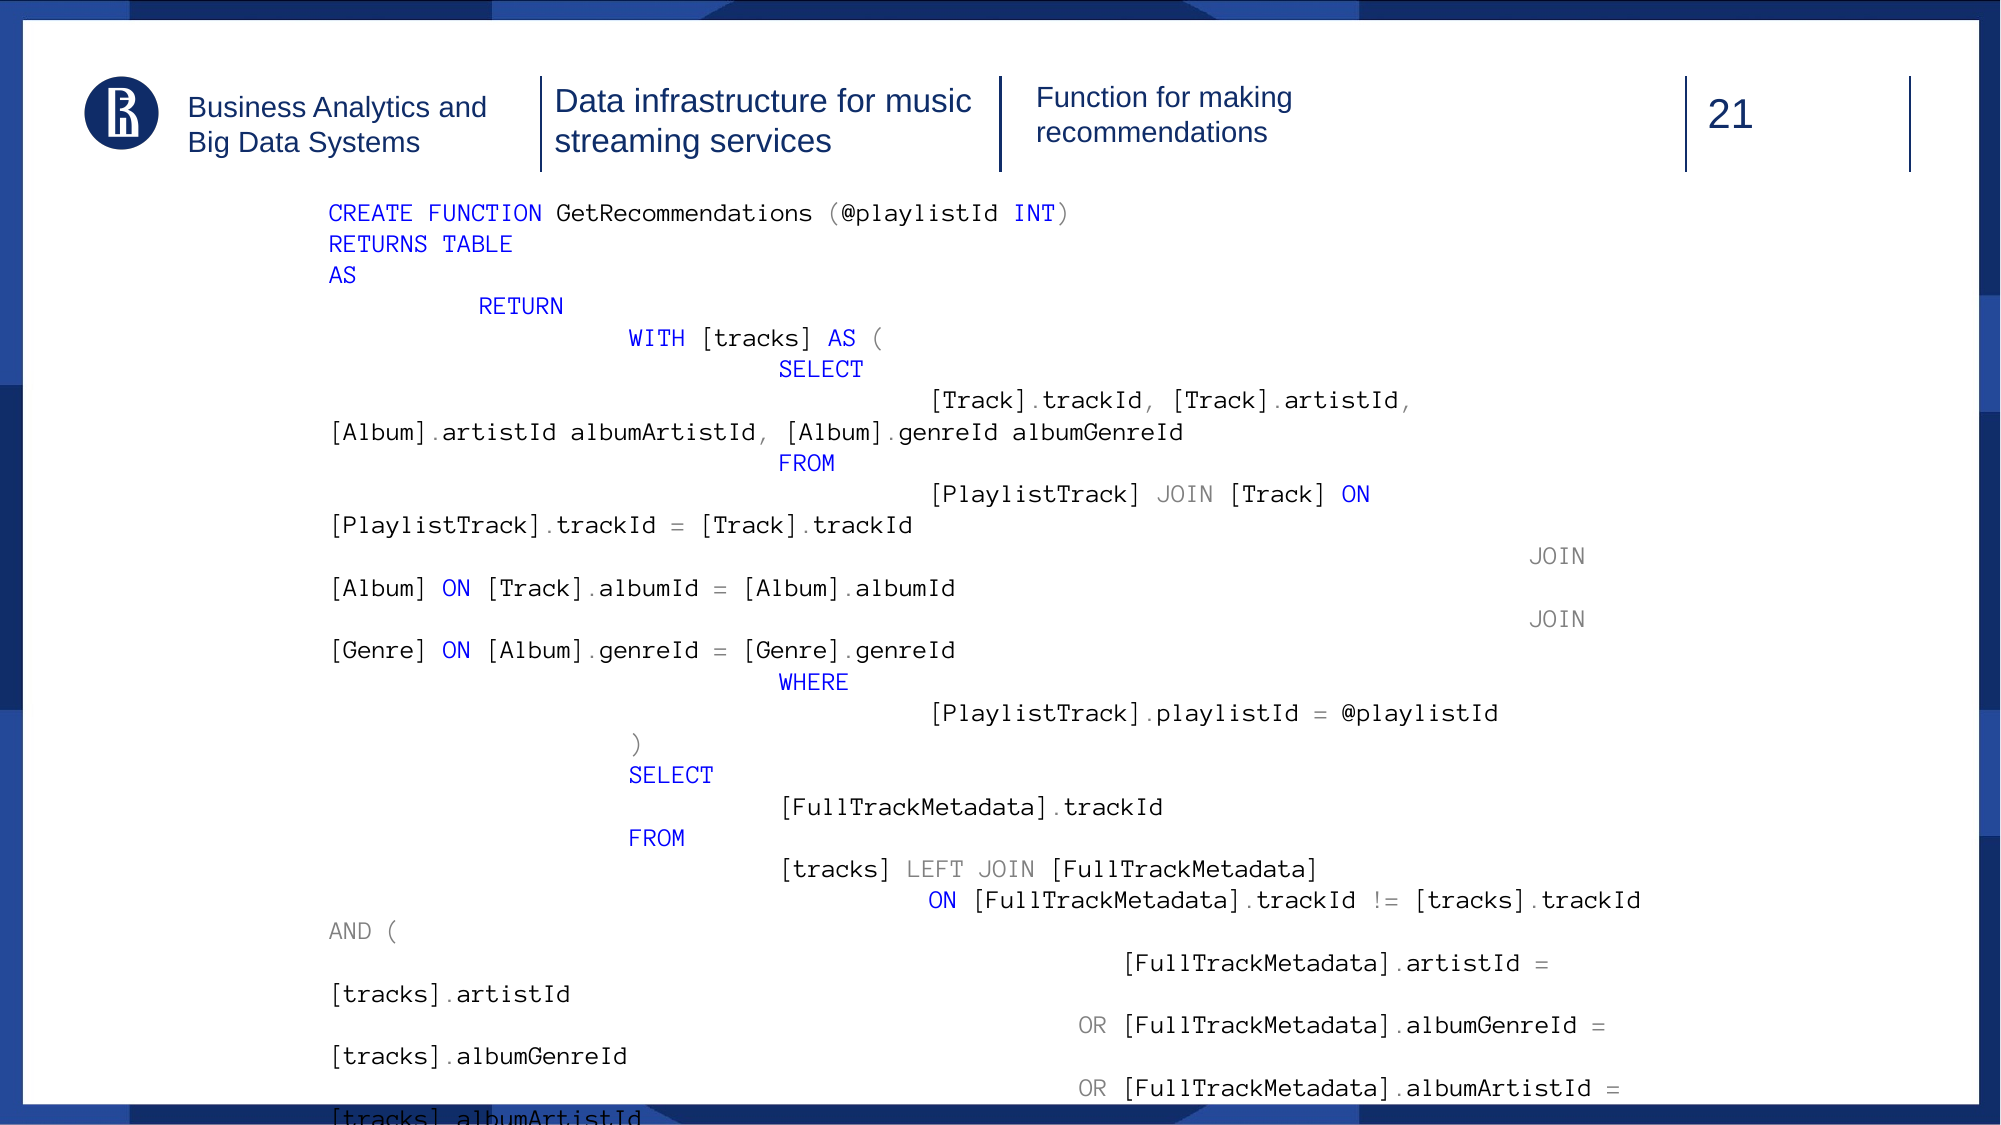

Data infrastructure for music streaming services
Function for making recommendations

Business Analytics and Big Data Systems
CREATE FUNCTION GetRecommendations (@playlistId INT)
RETURNS TABLE
AS
	RETURN
		WITH [tracks] AS (
			SELECT
				[Track].trackId, [Track].artistId, [Album].artistId albumArtistId, [Album].genreId albumGenreId
			FROM
				[PlaylistTrack] JOIN [Track] ON [PlaylistTrack].trackId = [Track].trackId
								JOIN [Album] ON [Track].albumId = [Album].albumId
								JOIN [Genre] ON [Album].genreId = [Genre].genreId
			WHERE
				[PlaylistTrack].playlistId = @playlistId
		)
		SELECT
			[FullTrackMetadata].trackId
		FROM
			[tracks] LEFT JOIN [FullTrackMetadata]
				ON [FullTrackMetadata].trackId != [tracks].trackId AND (
					   [FullTrackMetadata].artistId = [tracks].artistId
					OR [FullTrackMetadata].albumGenreId = [tracks].albumGenreId
					OR [FullTrackMetadata].albumArtistId = [tracks].albumArtistId
				);
GO